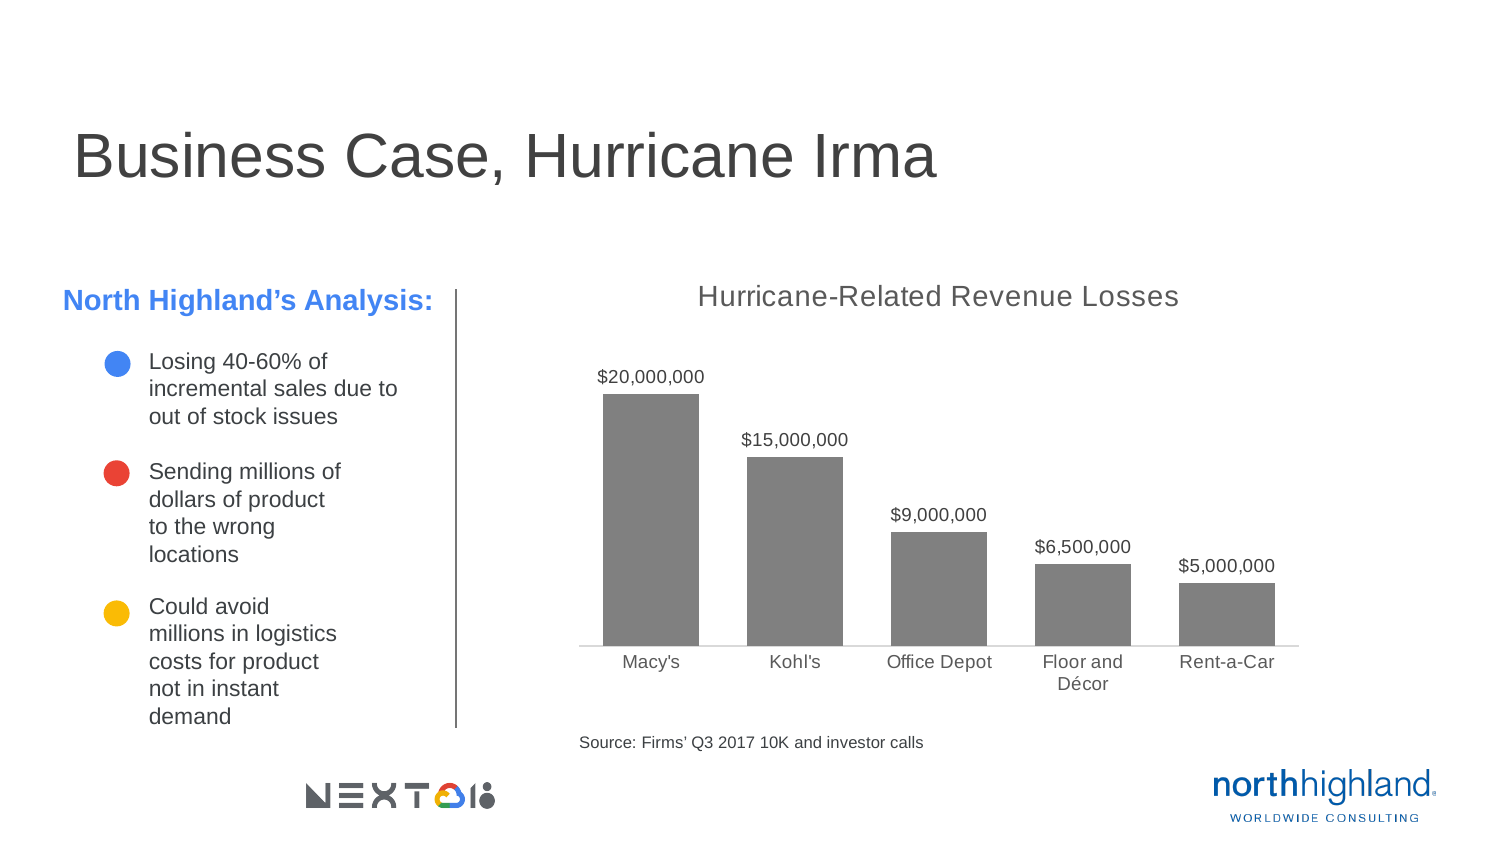

# Business Case, Hurricane Irma

### Chart: Hurricane-Related Revenue Losses

| Category | Q3 Revenue Impact |
|---|---|
| Rent-a-Car | 5000000.0 |
| Floor and Décor | 6500000.0 |
| Office Depot | 9000000.0 |
| Kohl's | 15000000.0 |
| Macy's | 20000000.0 |
North Highland’s Analysis:

Losing 40-60% of incremental sales due to out of stock issues

Sending millions of dollars of product to the wrong locations

Could avoid millions in logistics costs for product not in instant demand
Source: Firms’ Q3 2017 10K and investor calls